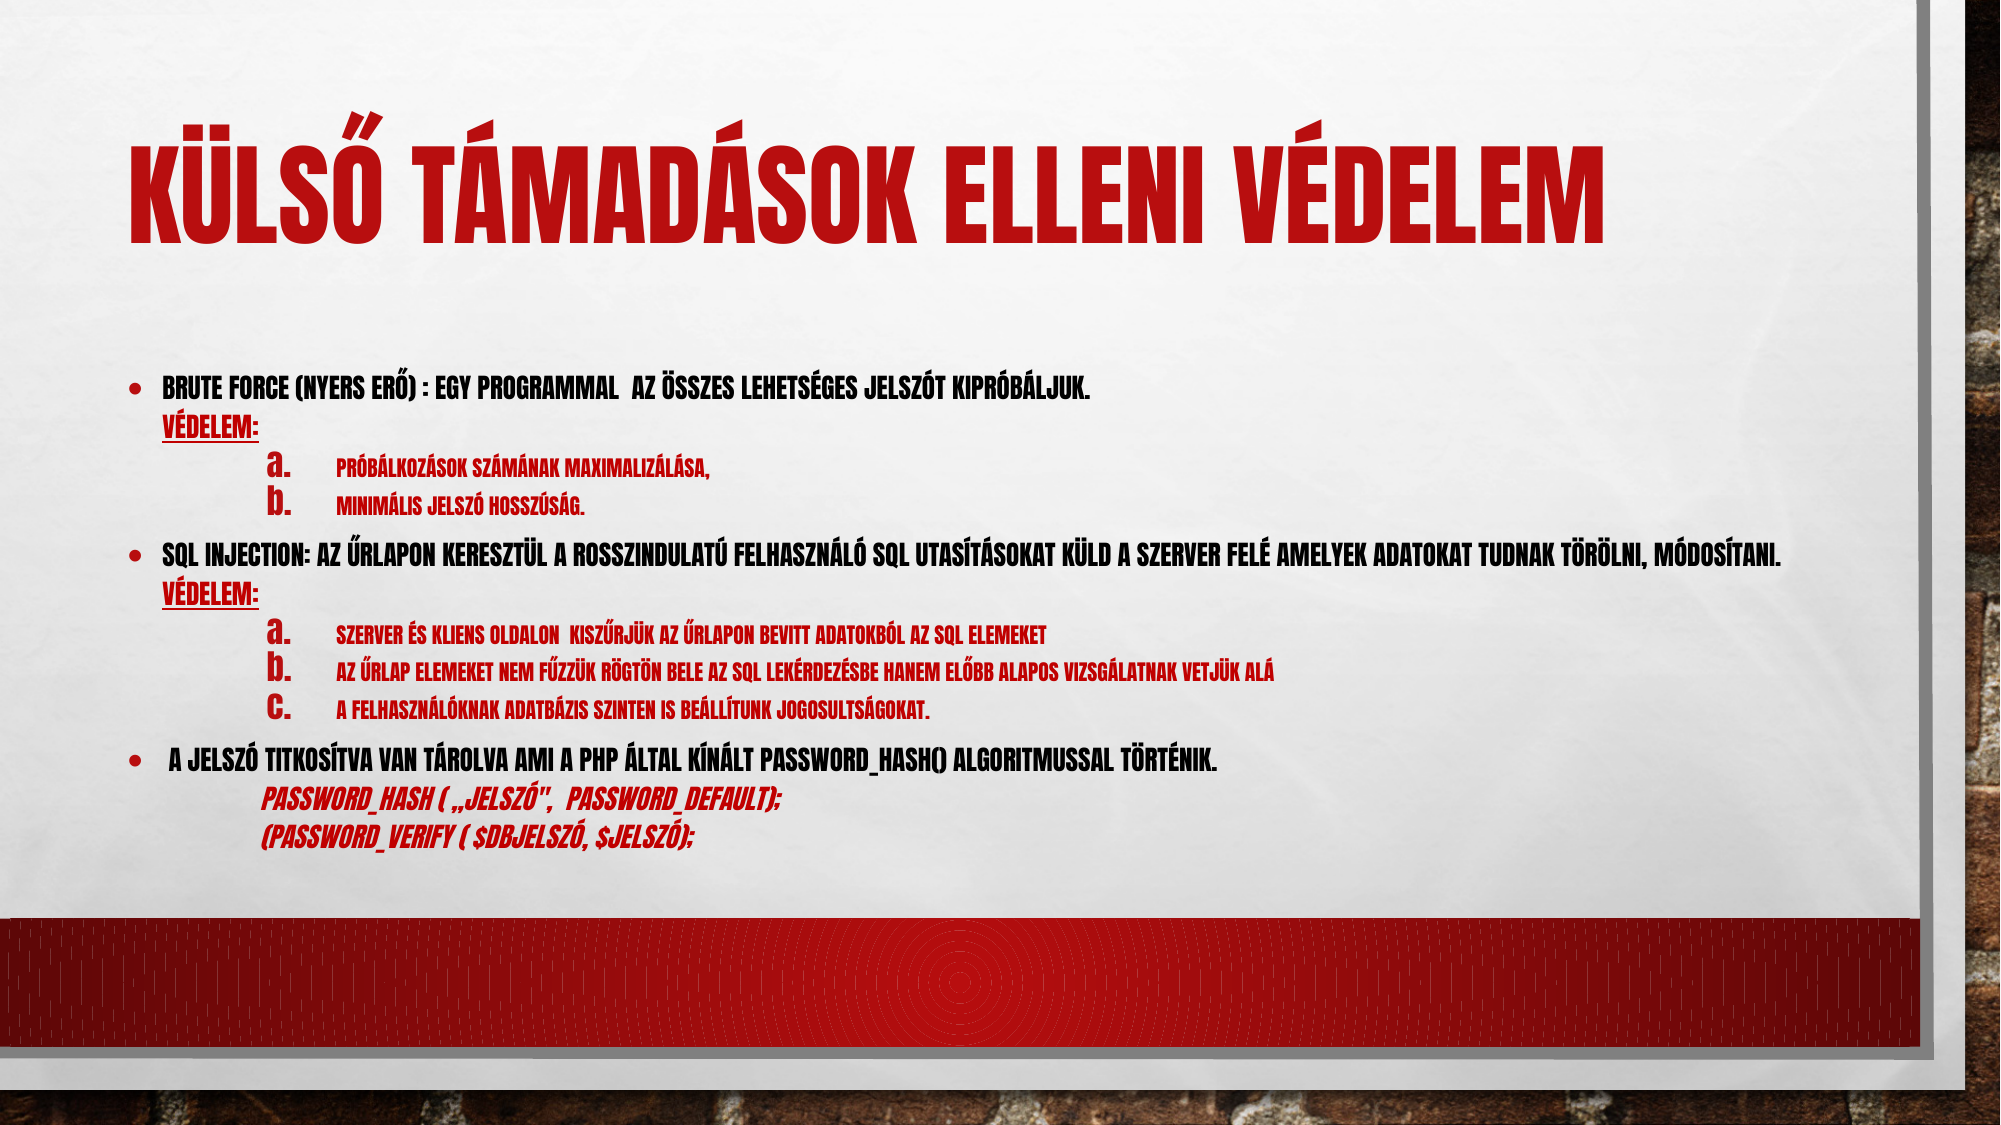

# Külső támadások elleni védelem
Brute force (nyers erő) : EGY programmal  az összes lehetséges jelszót kipróbáljuk.
Védelem:
próbálkozások számának maximalizálása,
Minimális jelszó hosszúság.
SQL INJECTION: Az űrlapon keresztül a rosszindulatú felhasználó sql utasításokat küld a szerver felé amelyek adatokat tudnak törölni, módosítani.
Védelem:
Szerver és kliens oldalon  kiszűrjük az űrlapon bevitt adatokból az sql elemeket
az űrlap elemeket nem fűzzük rögtön bele az sql lekérdezésbe hanem előbb alapos vizsgálatnak vetjük alá
A felhasználóknak adatbázis szinten is beállítunk jogosultságokat.
 A JELSZÓ titkosítva van tárolva AMI A PHP ÁLTAL KÍNÁLT password_hash() algoritmussal történik.
	password_hash ( „jelszó",  PASSWORD_DEFAULT);
	(password_verify ( $DBjelszó, $jelszó);